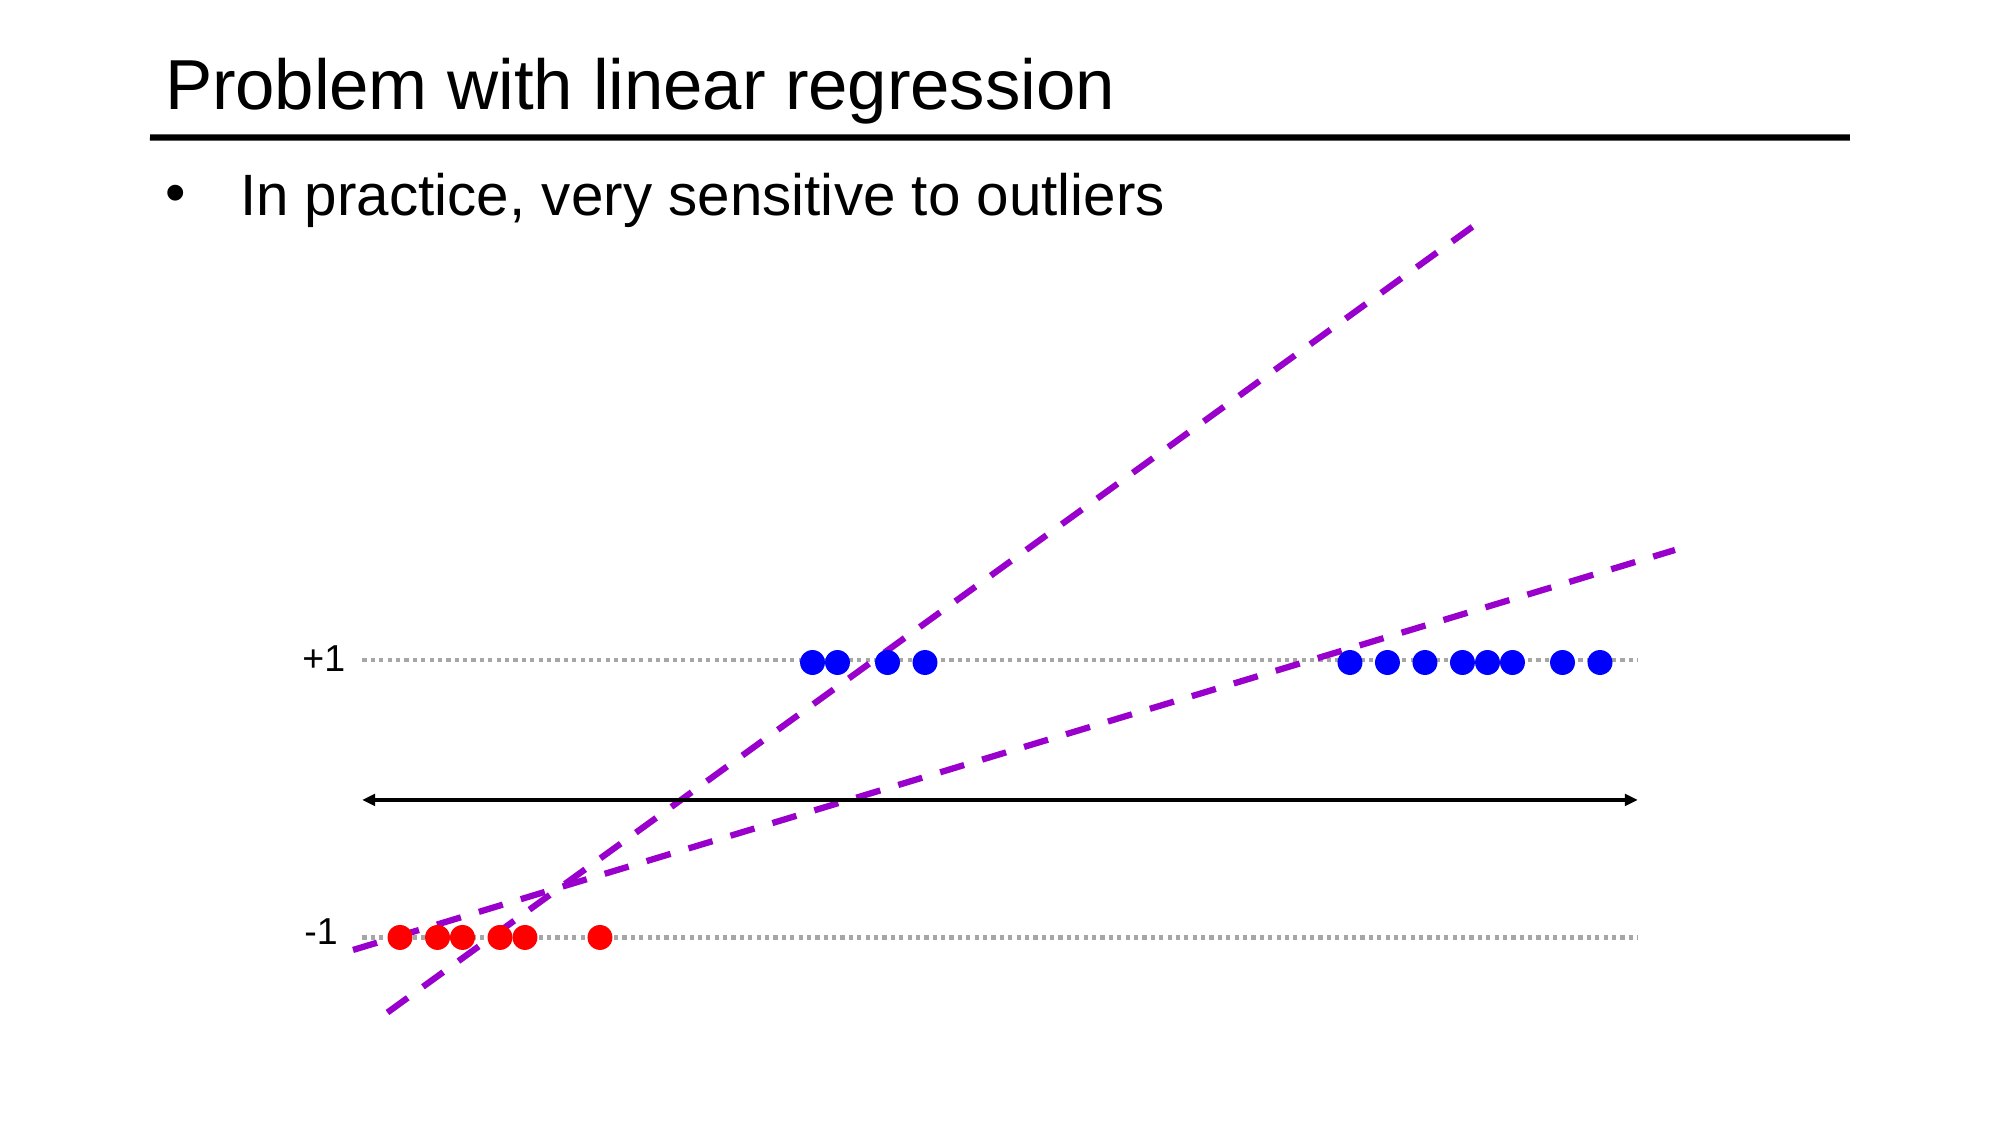

# Problem with linear regression
In practice, very sensitive to outliers
+1

-1